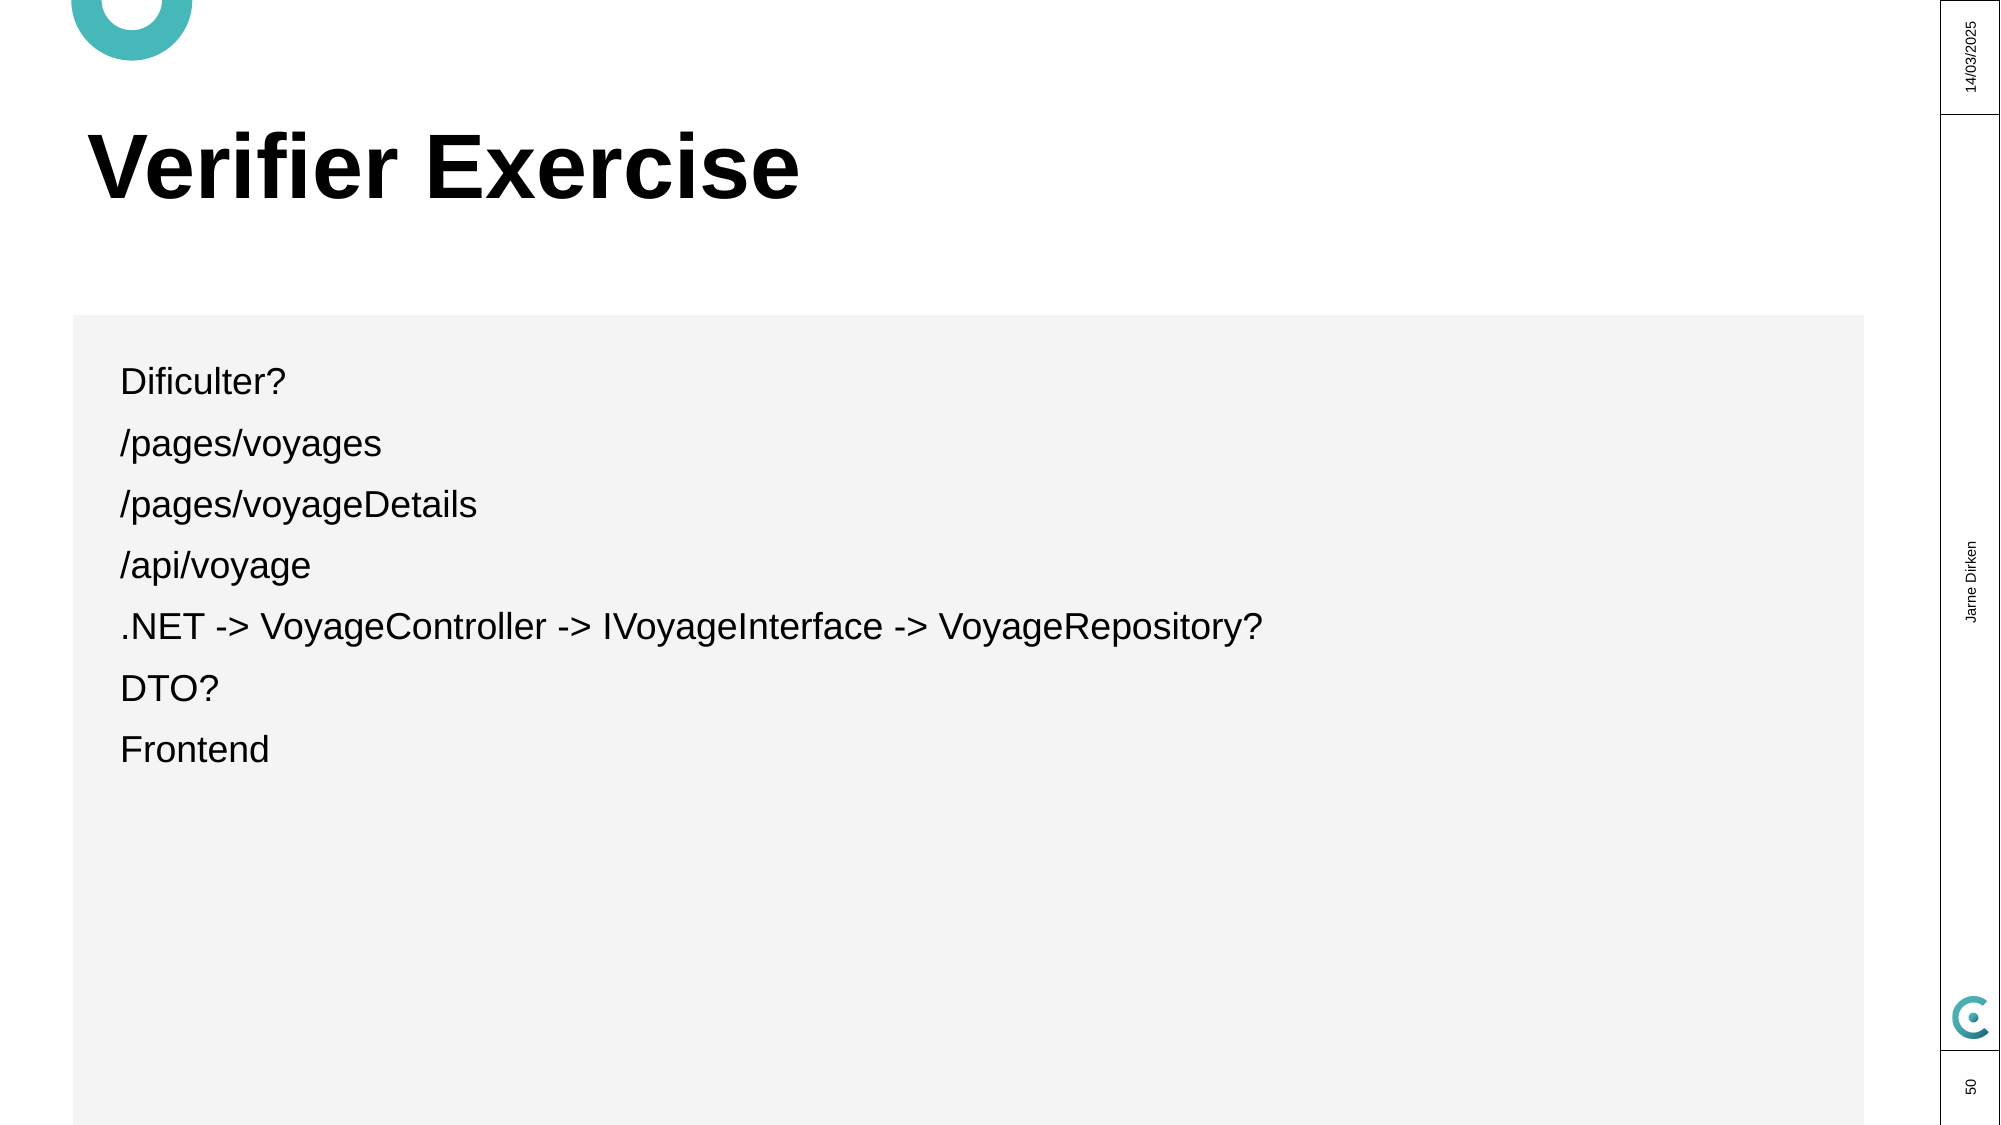

14/03/2025
# Verifier Exercise
Dificulter?
/pages/voyages
/pages/voyageDetails
/api/voyage
.NET -> VoyageController -> IVoyageInterface -> VoyageRepository?
DTO?
Frontend
Jarne Dirken
50